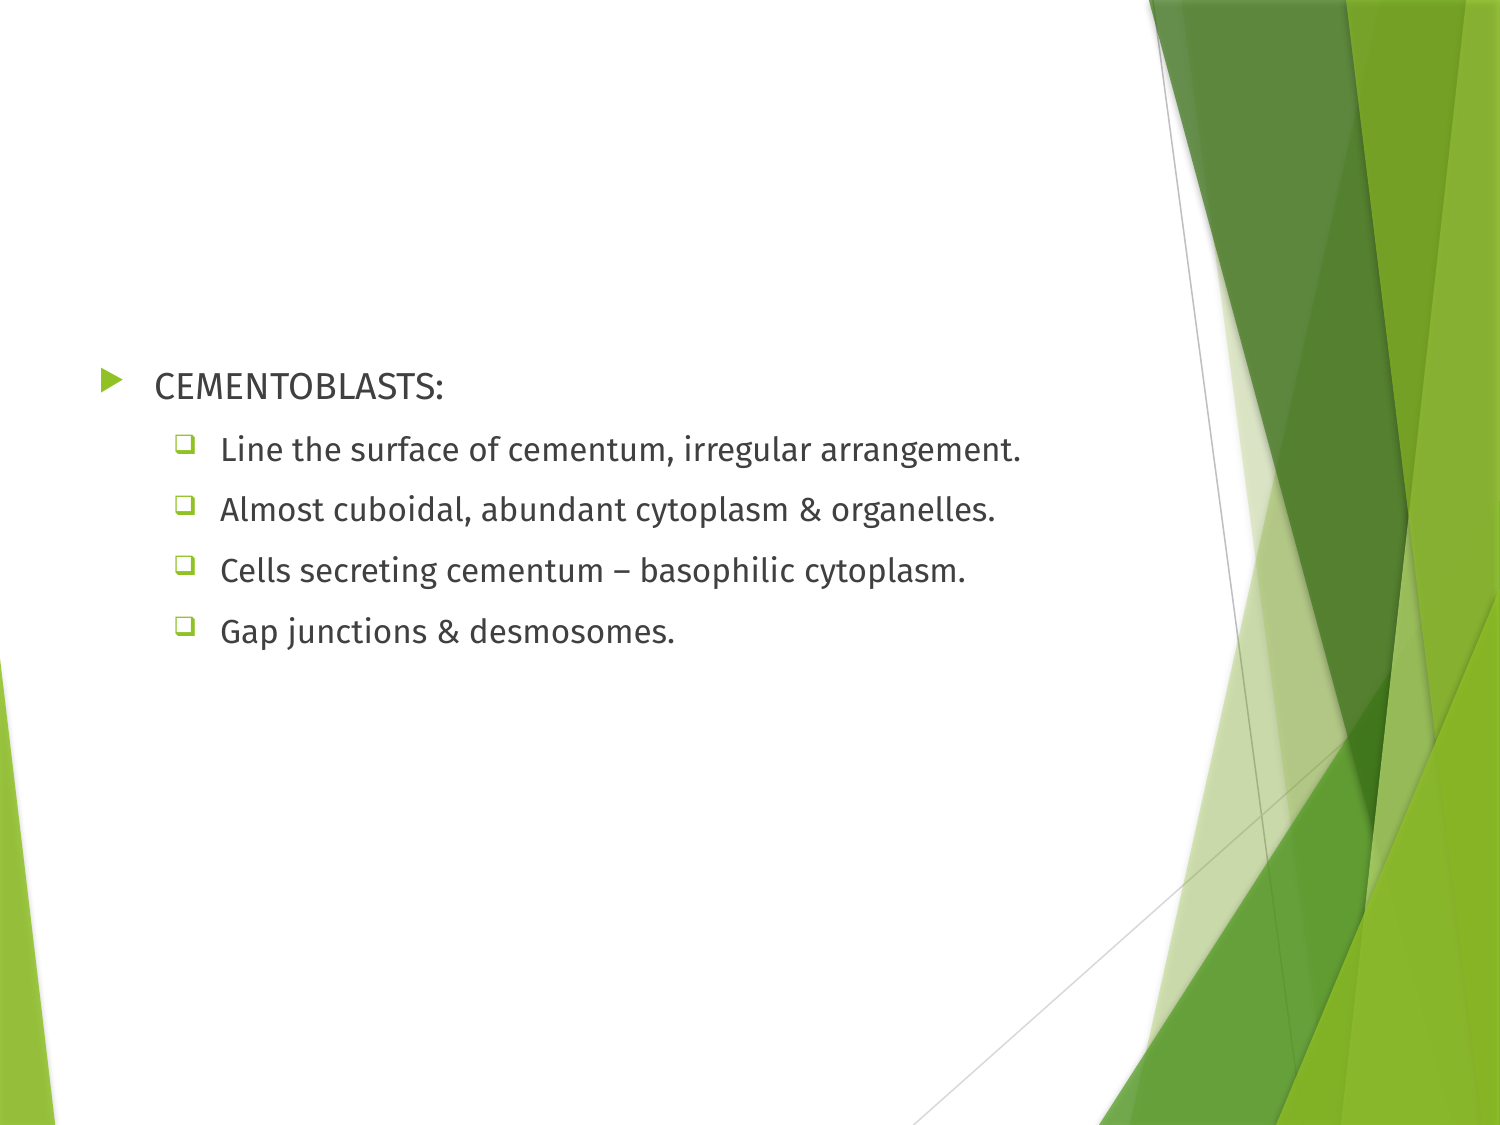

#
CEMENTOBLASTS:
Line the surface of cementum, irregular arrangement.
Almost cuboidal, abundant cytoplasm & organelles.
Cells secreting cementum – basophilic cytoplasm.
Gap junctions & desmosomes.